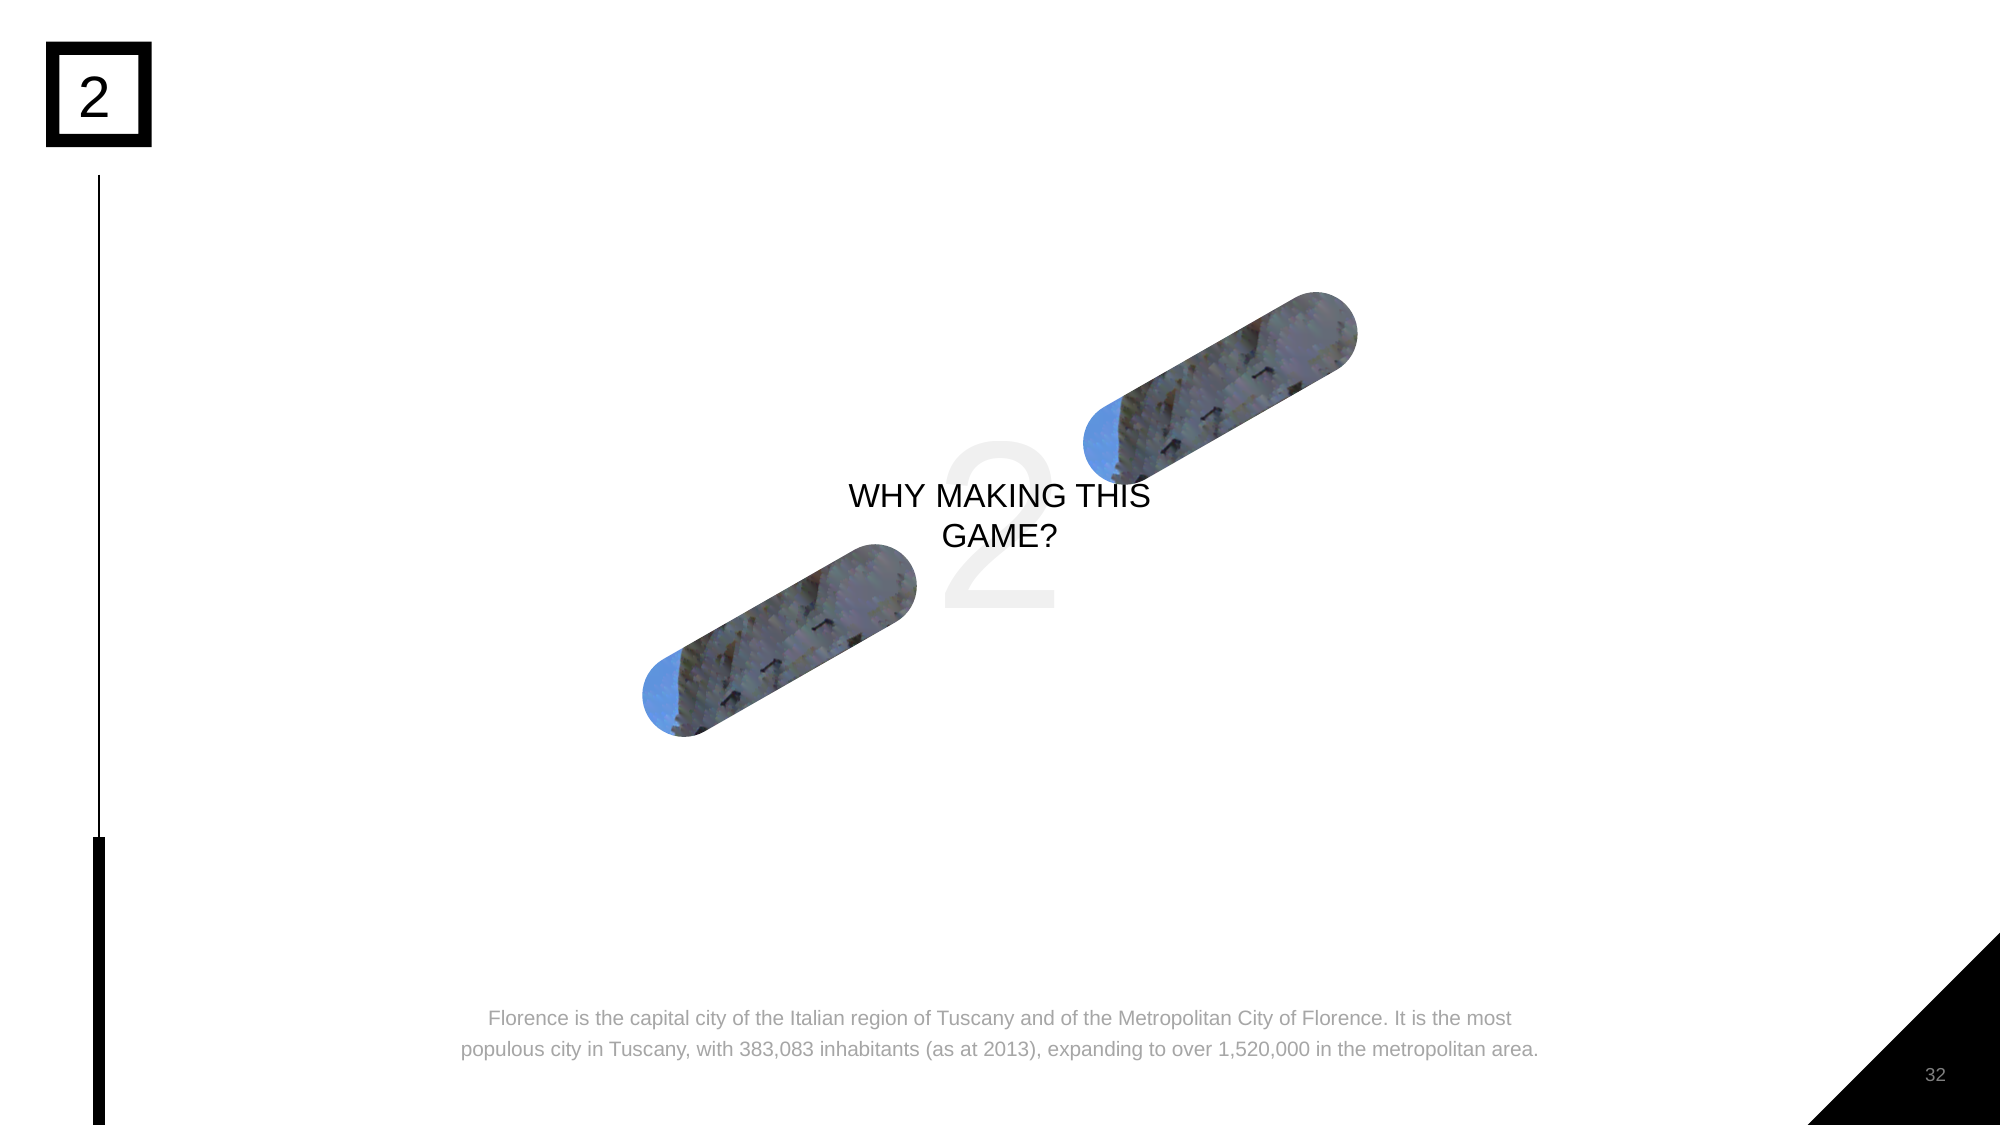

2
2
WHY MAKING THIS GAME?

32